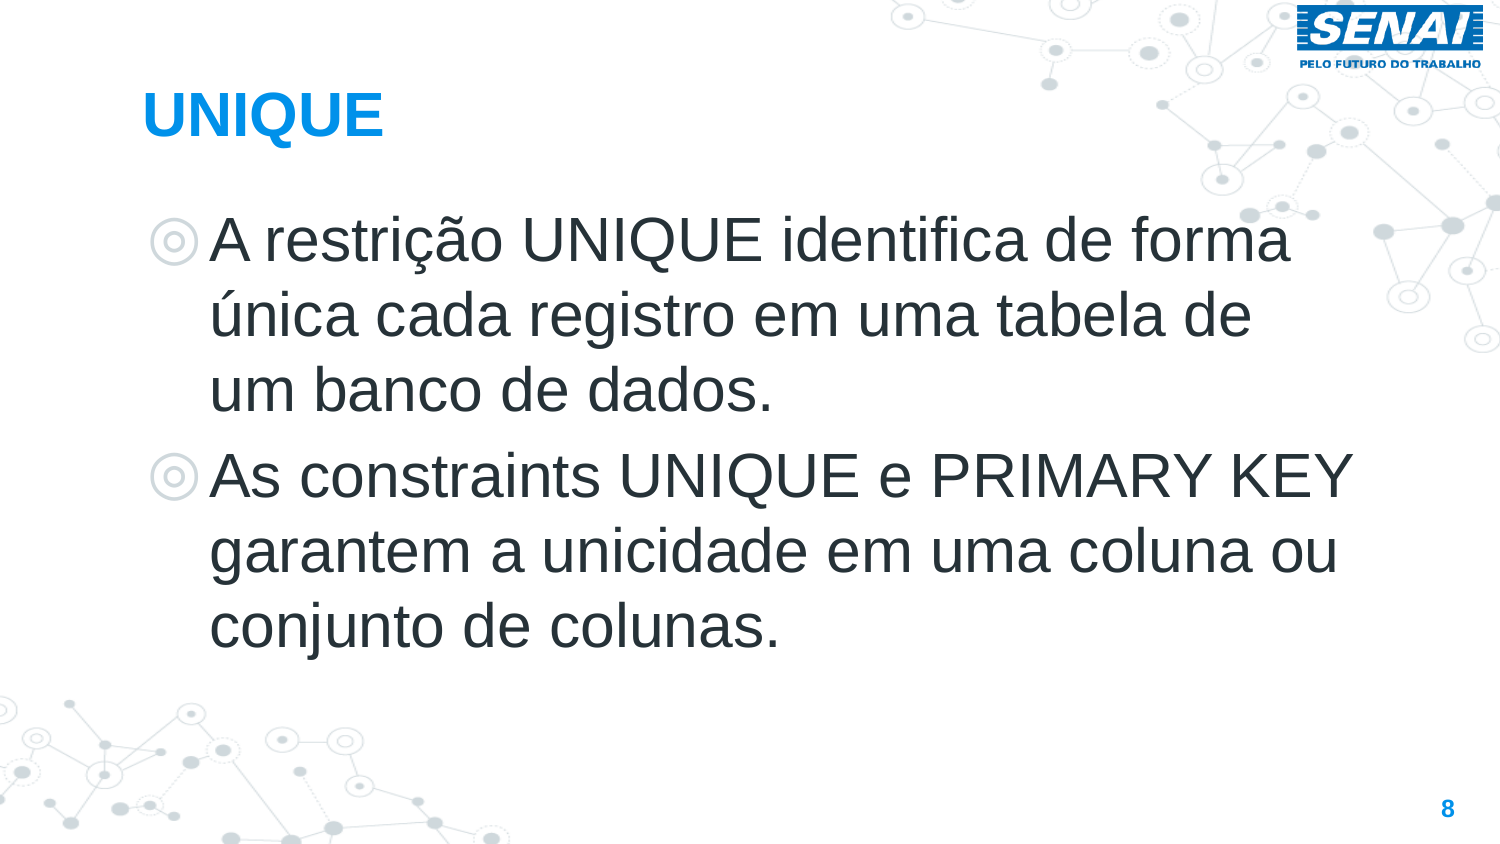

# UNIQUE
A restrição UNIQUE identifica de forma única cada registro em uma tabela de um banco de dados.
As constraints UNIQUE e PRIMARY KEY garantem a unicidade em uma coluna ou conjunto de colunas.
8